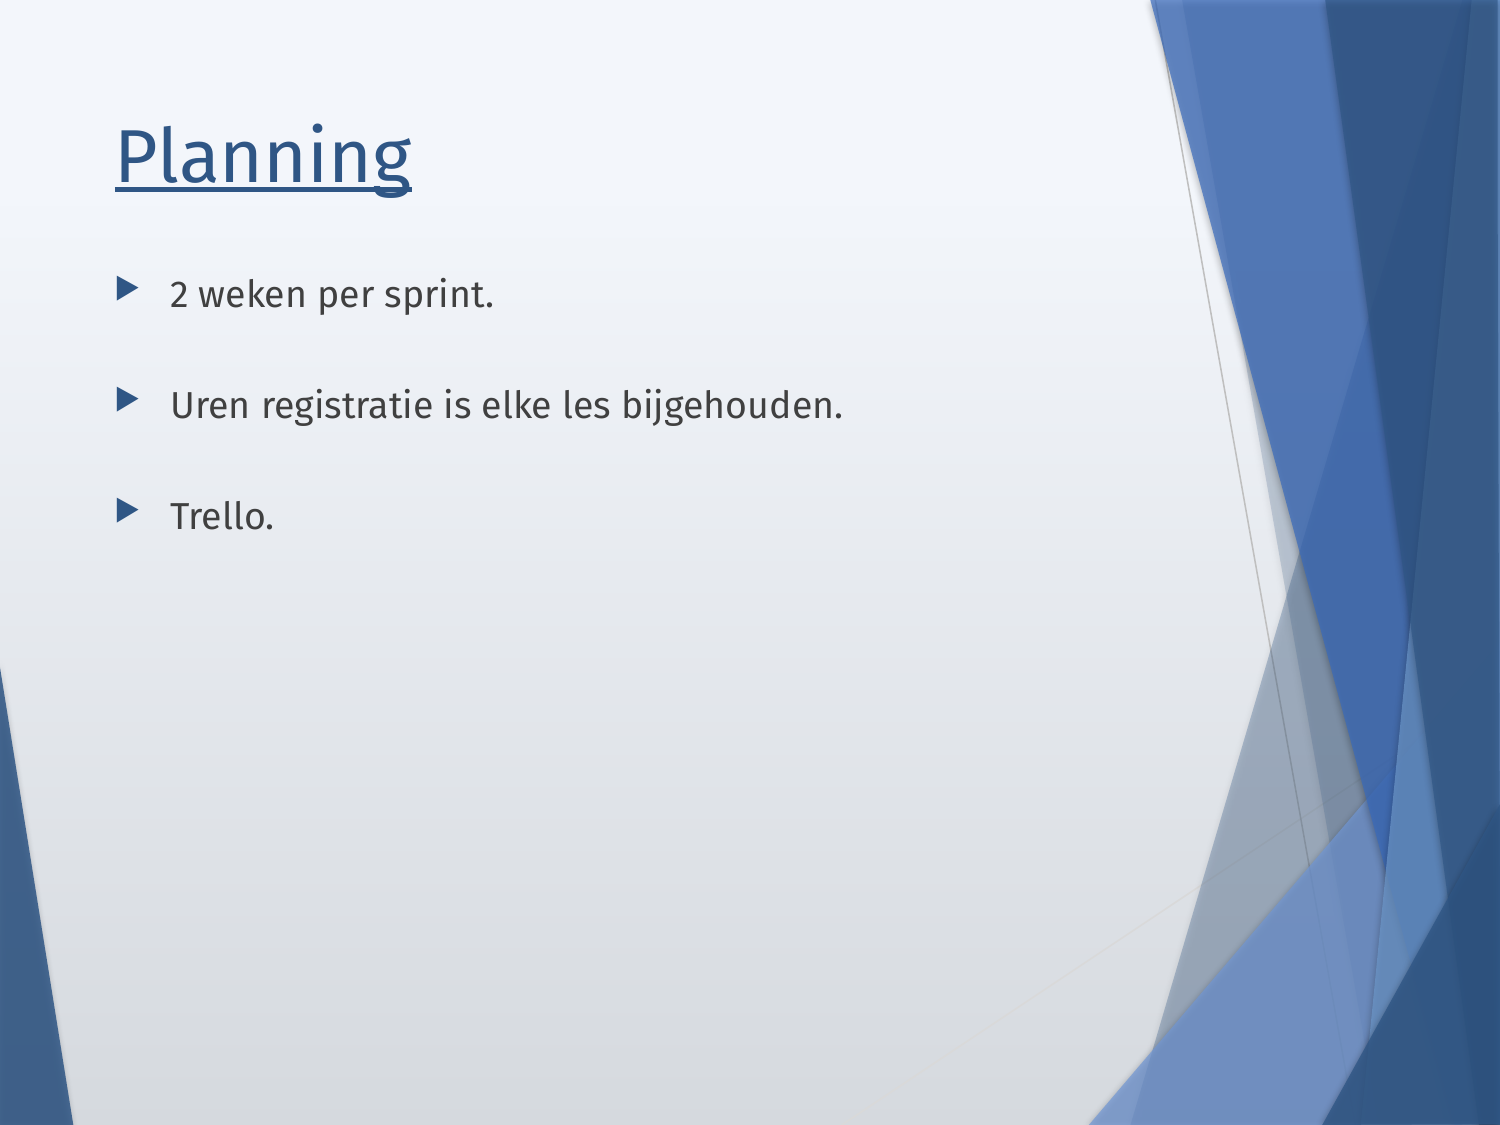

# Planning
2 weken per sprint.
Uren registratie is elke les bijgehouden.
Trello.